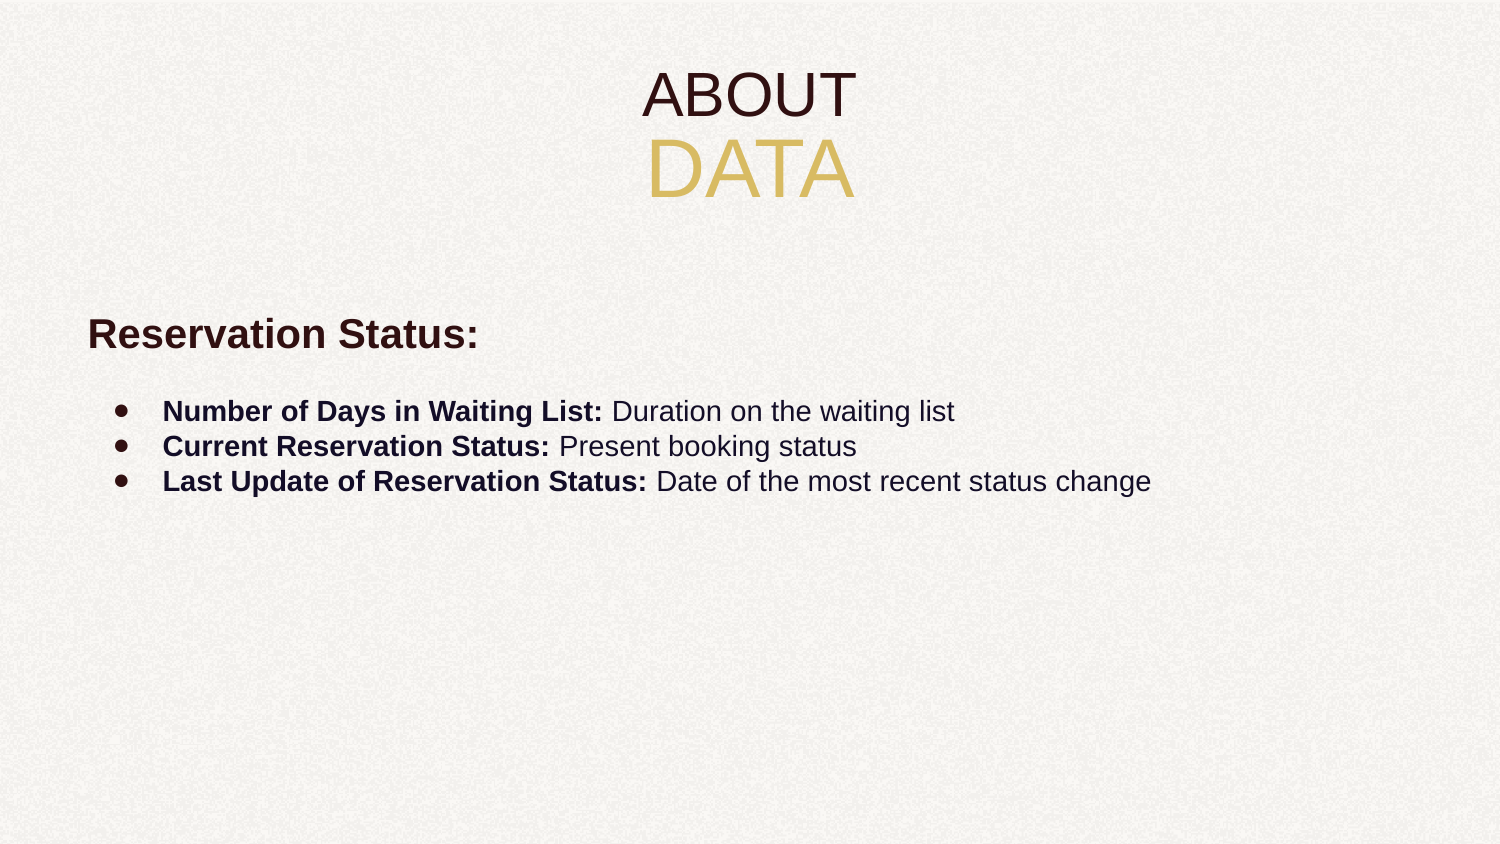

# ABOUT DATA
Reservation Status:

Number of Days in Waiting List: Duration on the waiting list
Current Reservation Status: Present booking status
Last Update of Reservation Status: Date of the most recent status change